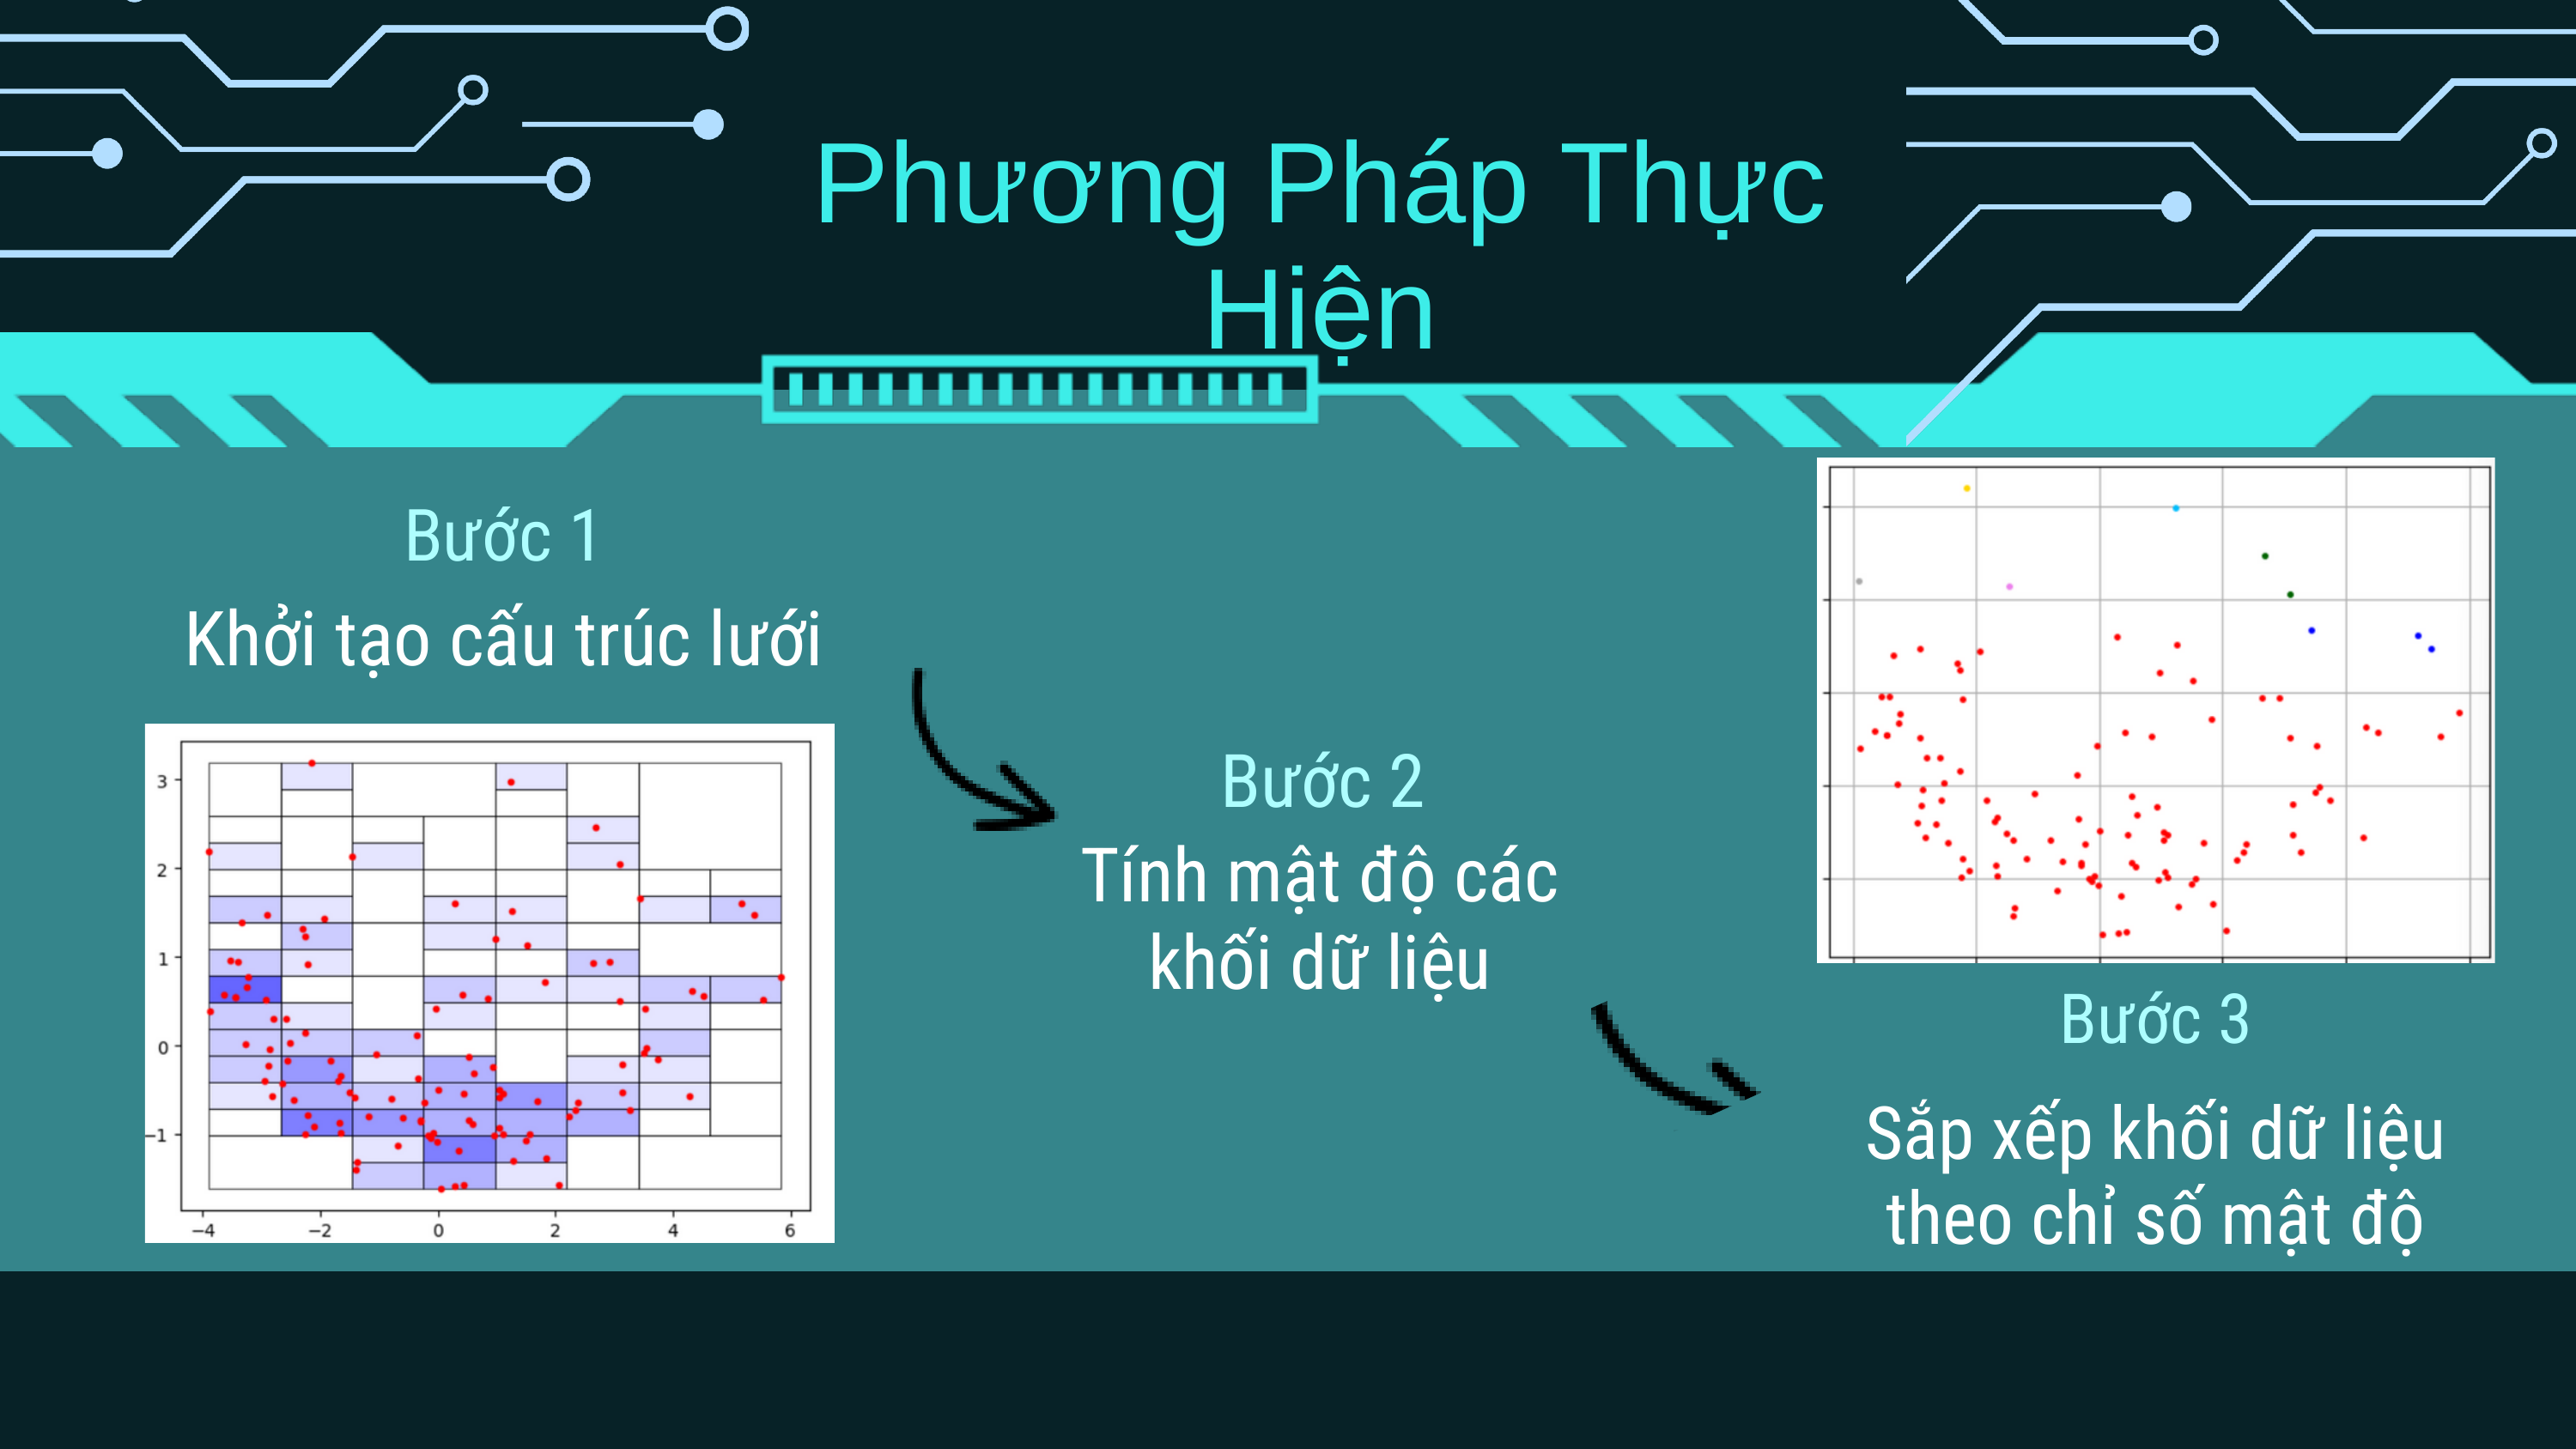

Phương Pháp Thực Hiện

Bước 1
Khởi tạo cấu trúc lưới

Bước 2
Tính mật độ các khối dữ liệu

Bước 3
Sắp xếp khối dữ liệu theo chỉ số mật độ